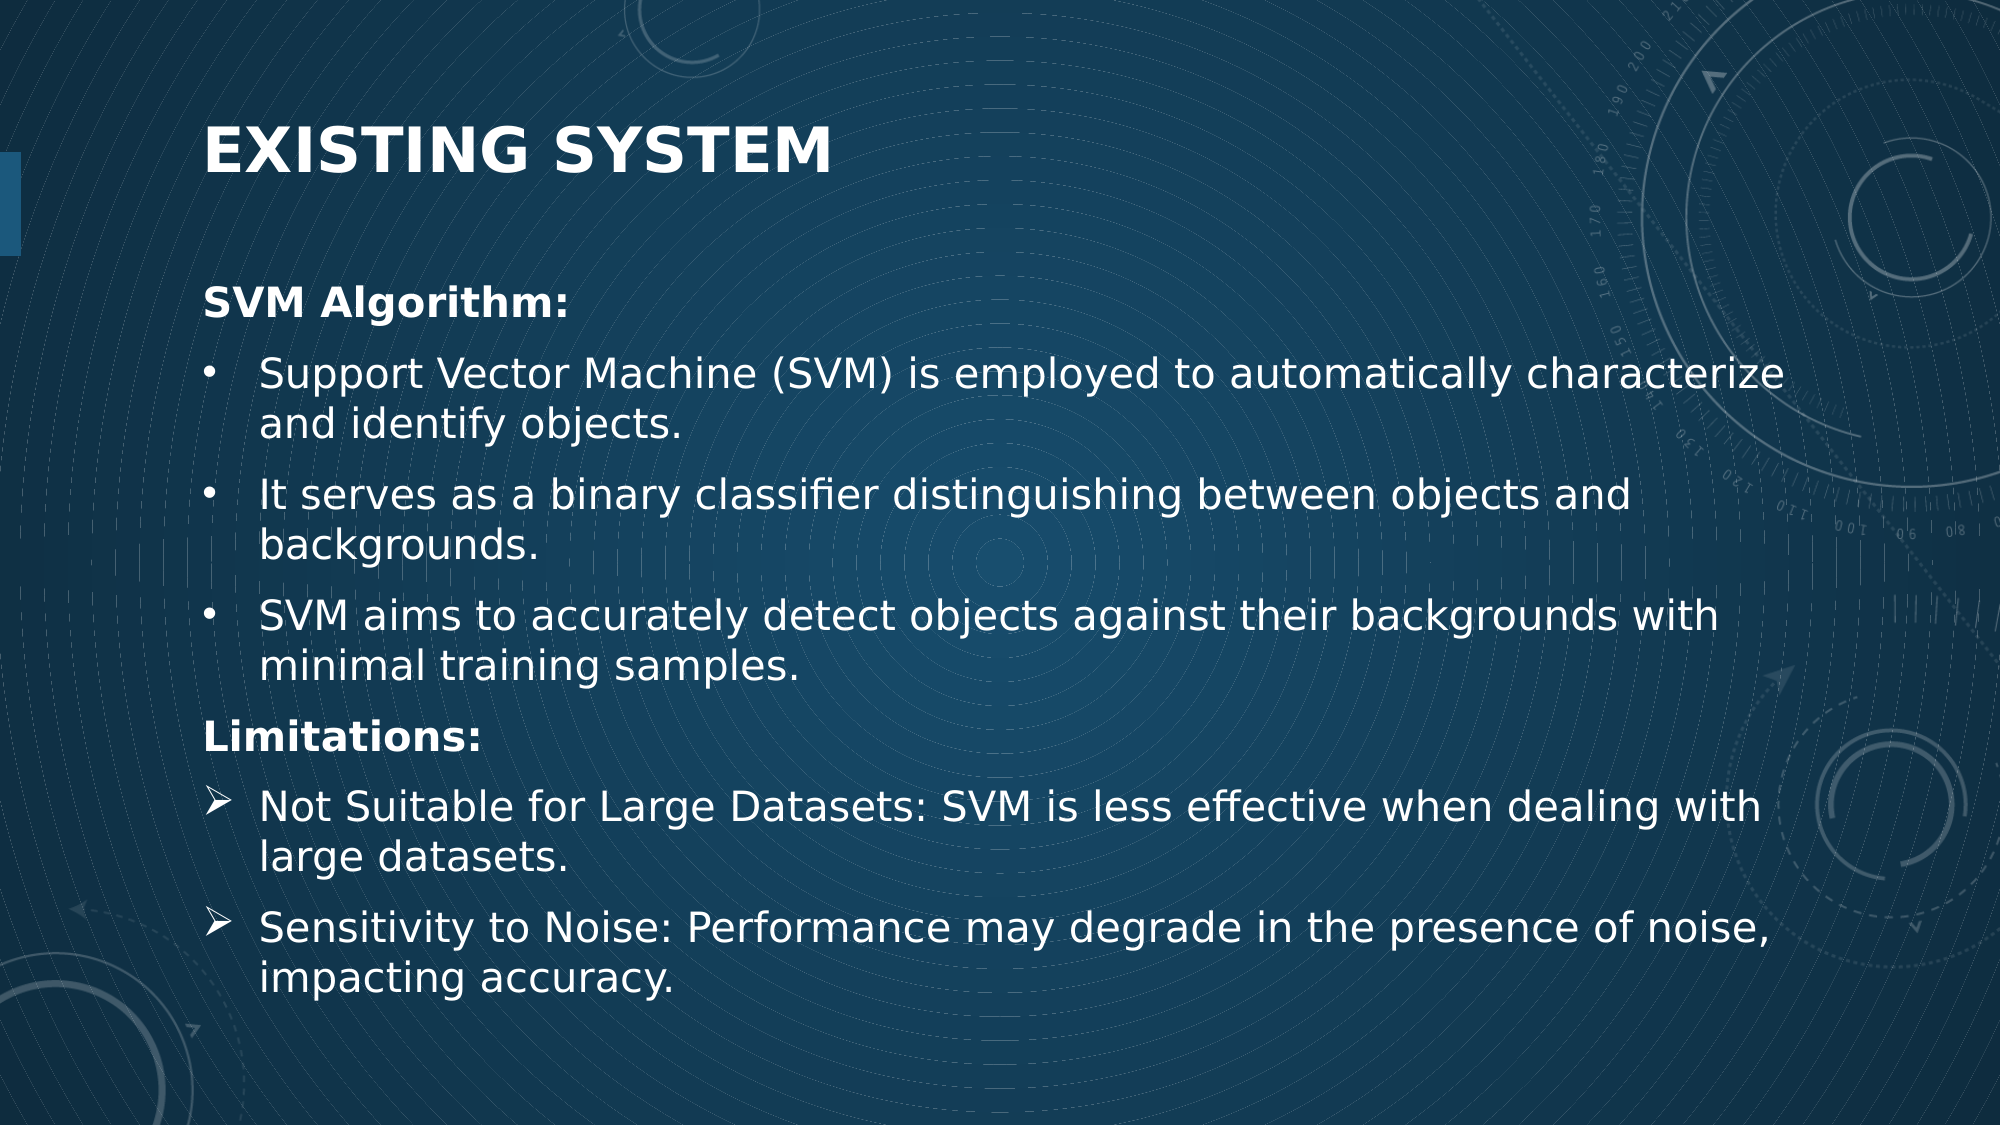

# Existing system
SVM Algorithm:
Support Vector Machine (SVM) is employed to automatically characterize and identify objects.
It serves as a binary classifier distinguishing between objects and backgrounds.
SVM aims to accurately detect objects against their backgrounds with minimal training samples.
Limitations:
Not Suitable for Large Datasets: SVM is less effective when dealing with large datasets.
Sensitivity to Noise: Performance may degrade in the presence of noise, impacting accuracy.